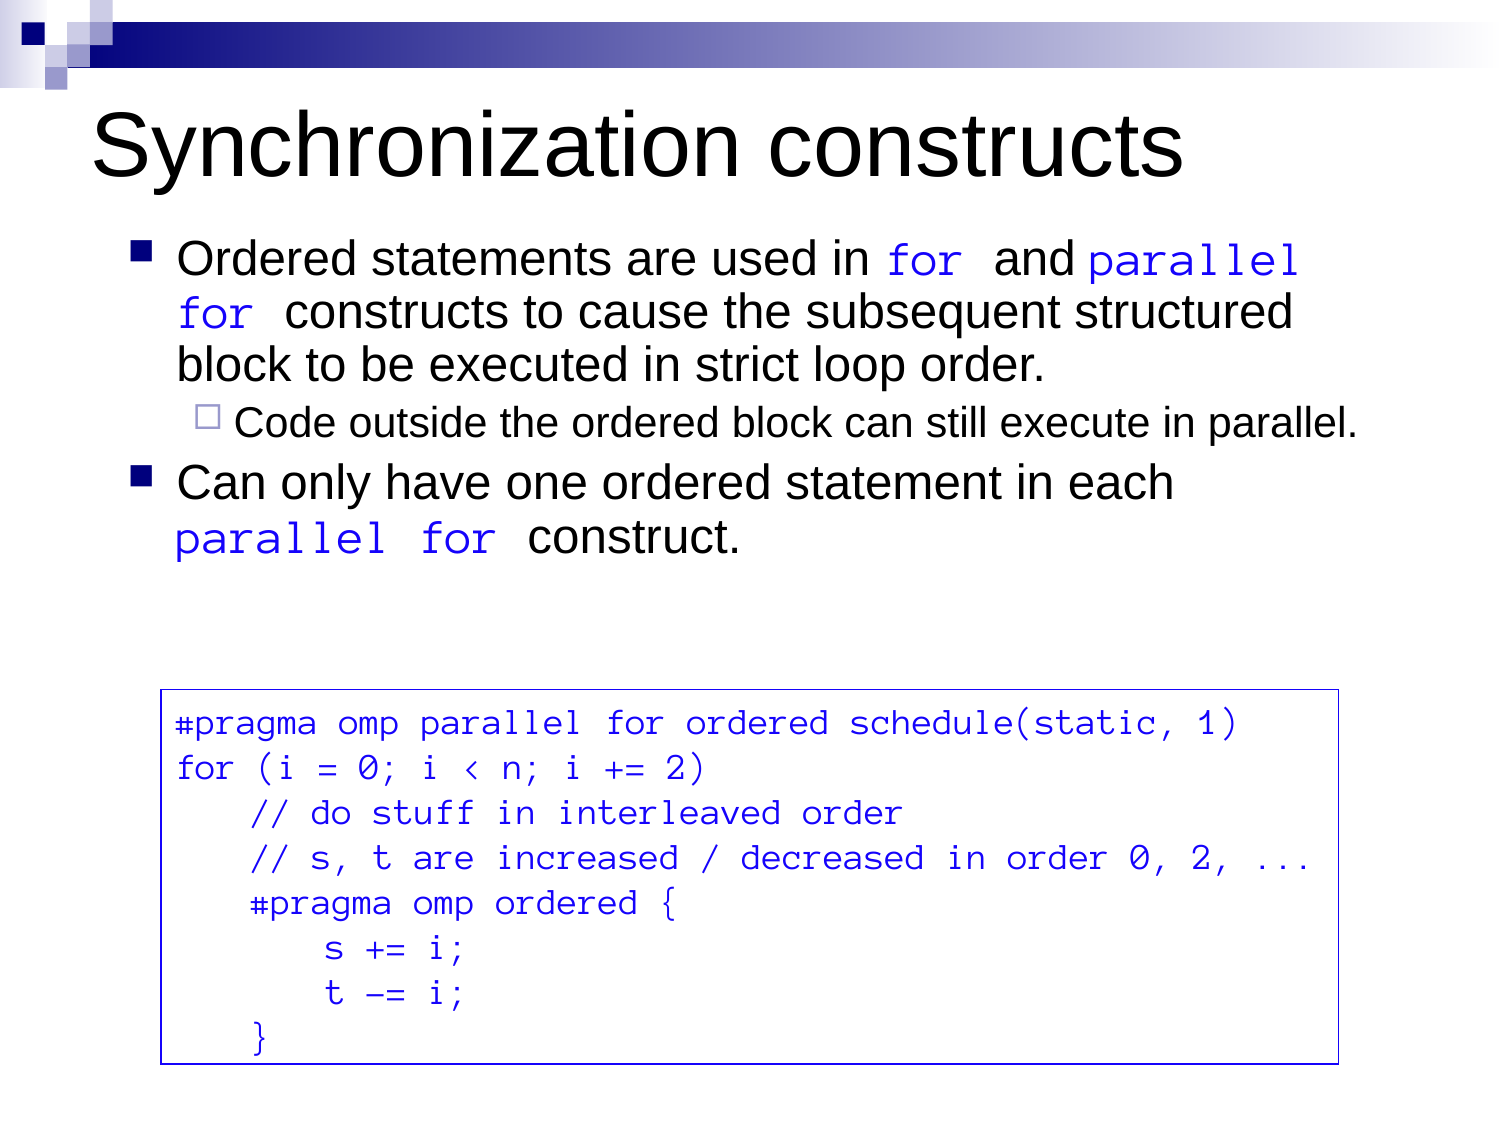

# Synchronization constructs
Ordered statements are used in for and parallel for constructs to cause the subsequent structured block to be executed in strict loop order.
Code outside the ordered block can still execute in parallel.
Can only have one ordered statement in each parallel for construct.
#pragma omp parallel for ordered schedule(static, 1)
for (i = 0; i < n; i += 2)
	// do stuff in interleaved order
	// s, t are increased / decreased in order 0, 2, ...
	#pragma omp ordered {
		s += i;
		t -= i;
	}